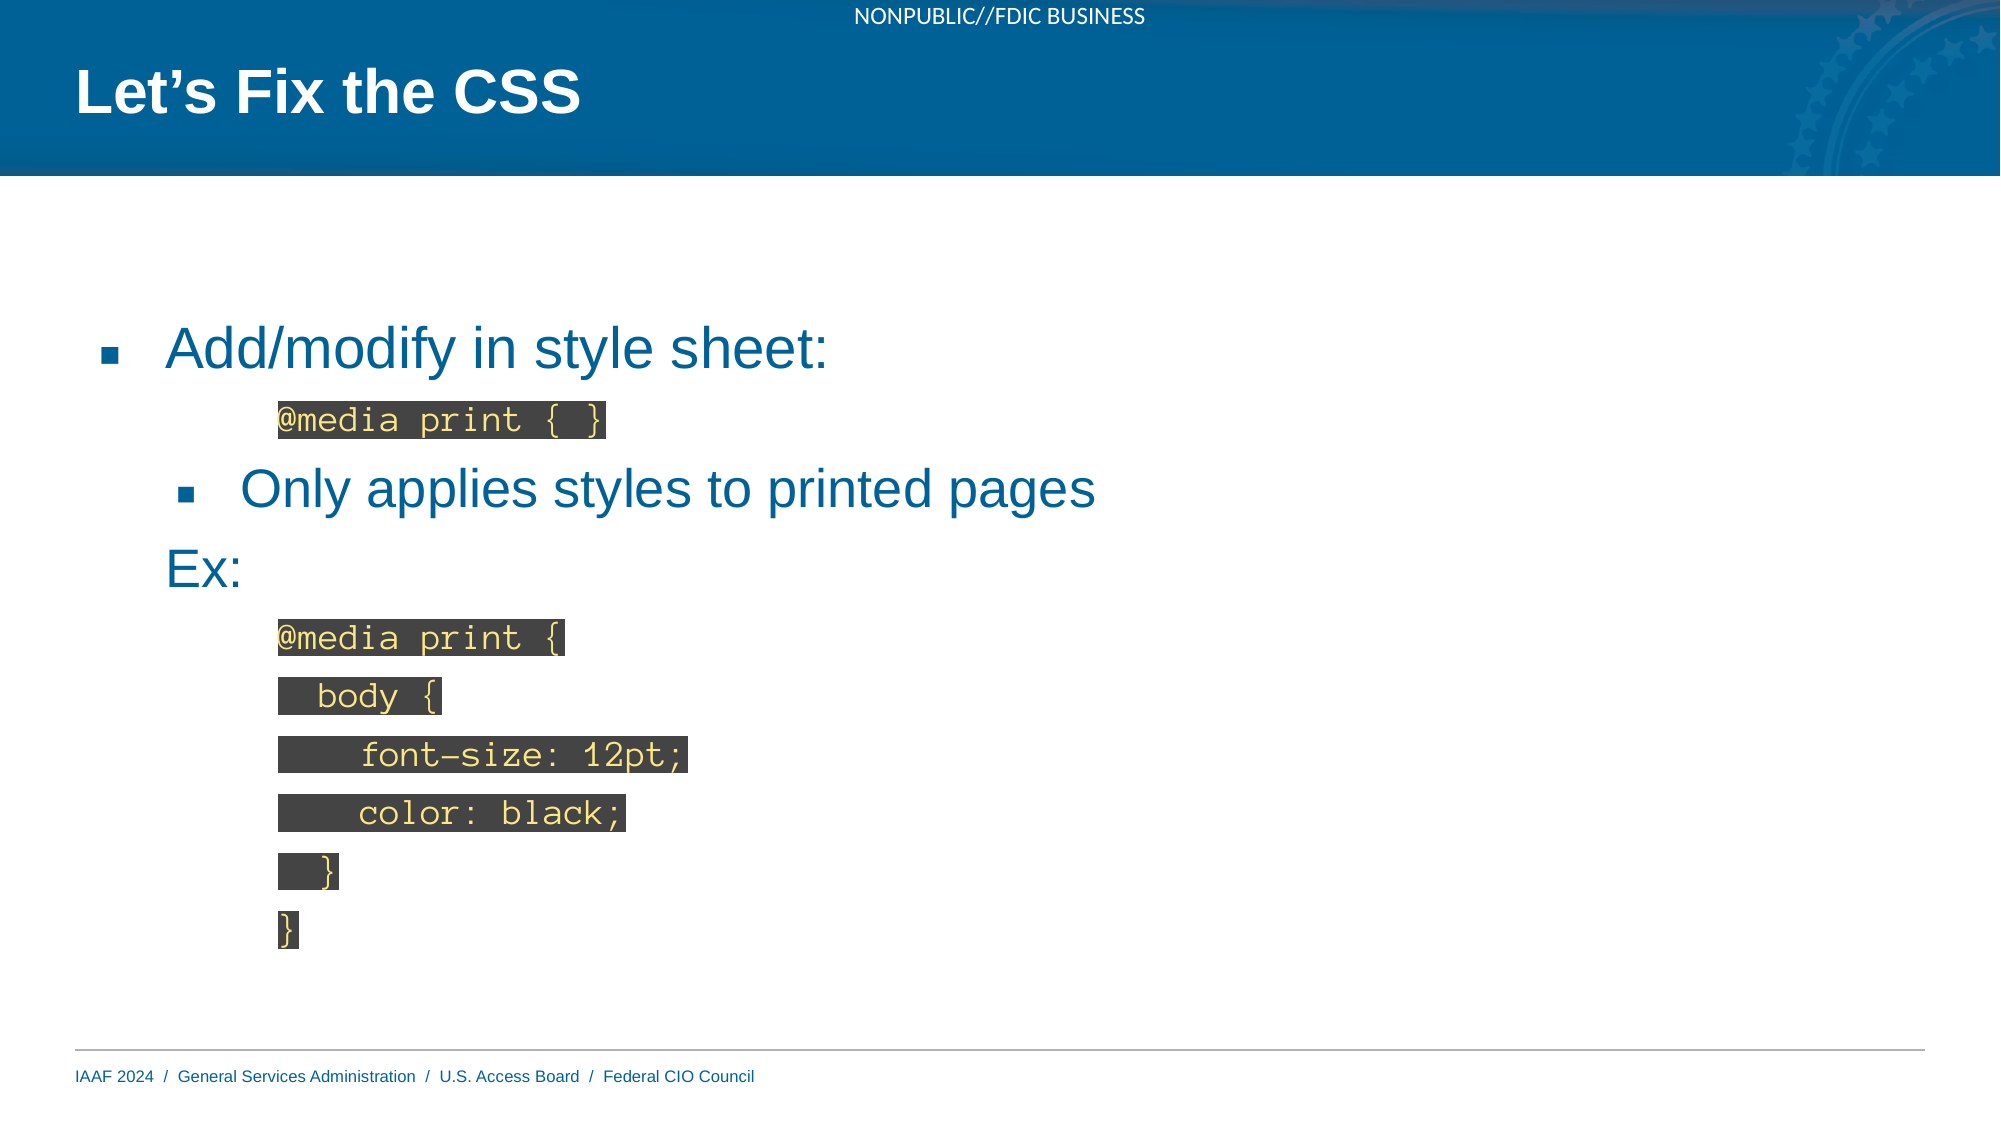

NONPUBLIC//FDIC BUSINESS
# Let’s Fix the CSS
Add/modify in style sheet:
@media print { }
Only applies styles to printed pages
Ex:
@media print {
  body {
    font-size: 12pt;
    color: black;
  }
}